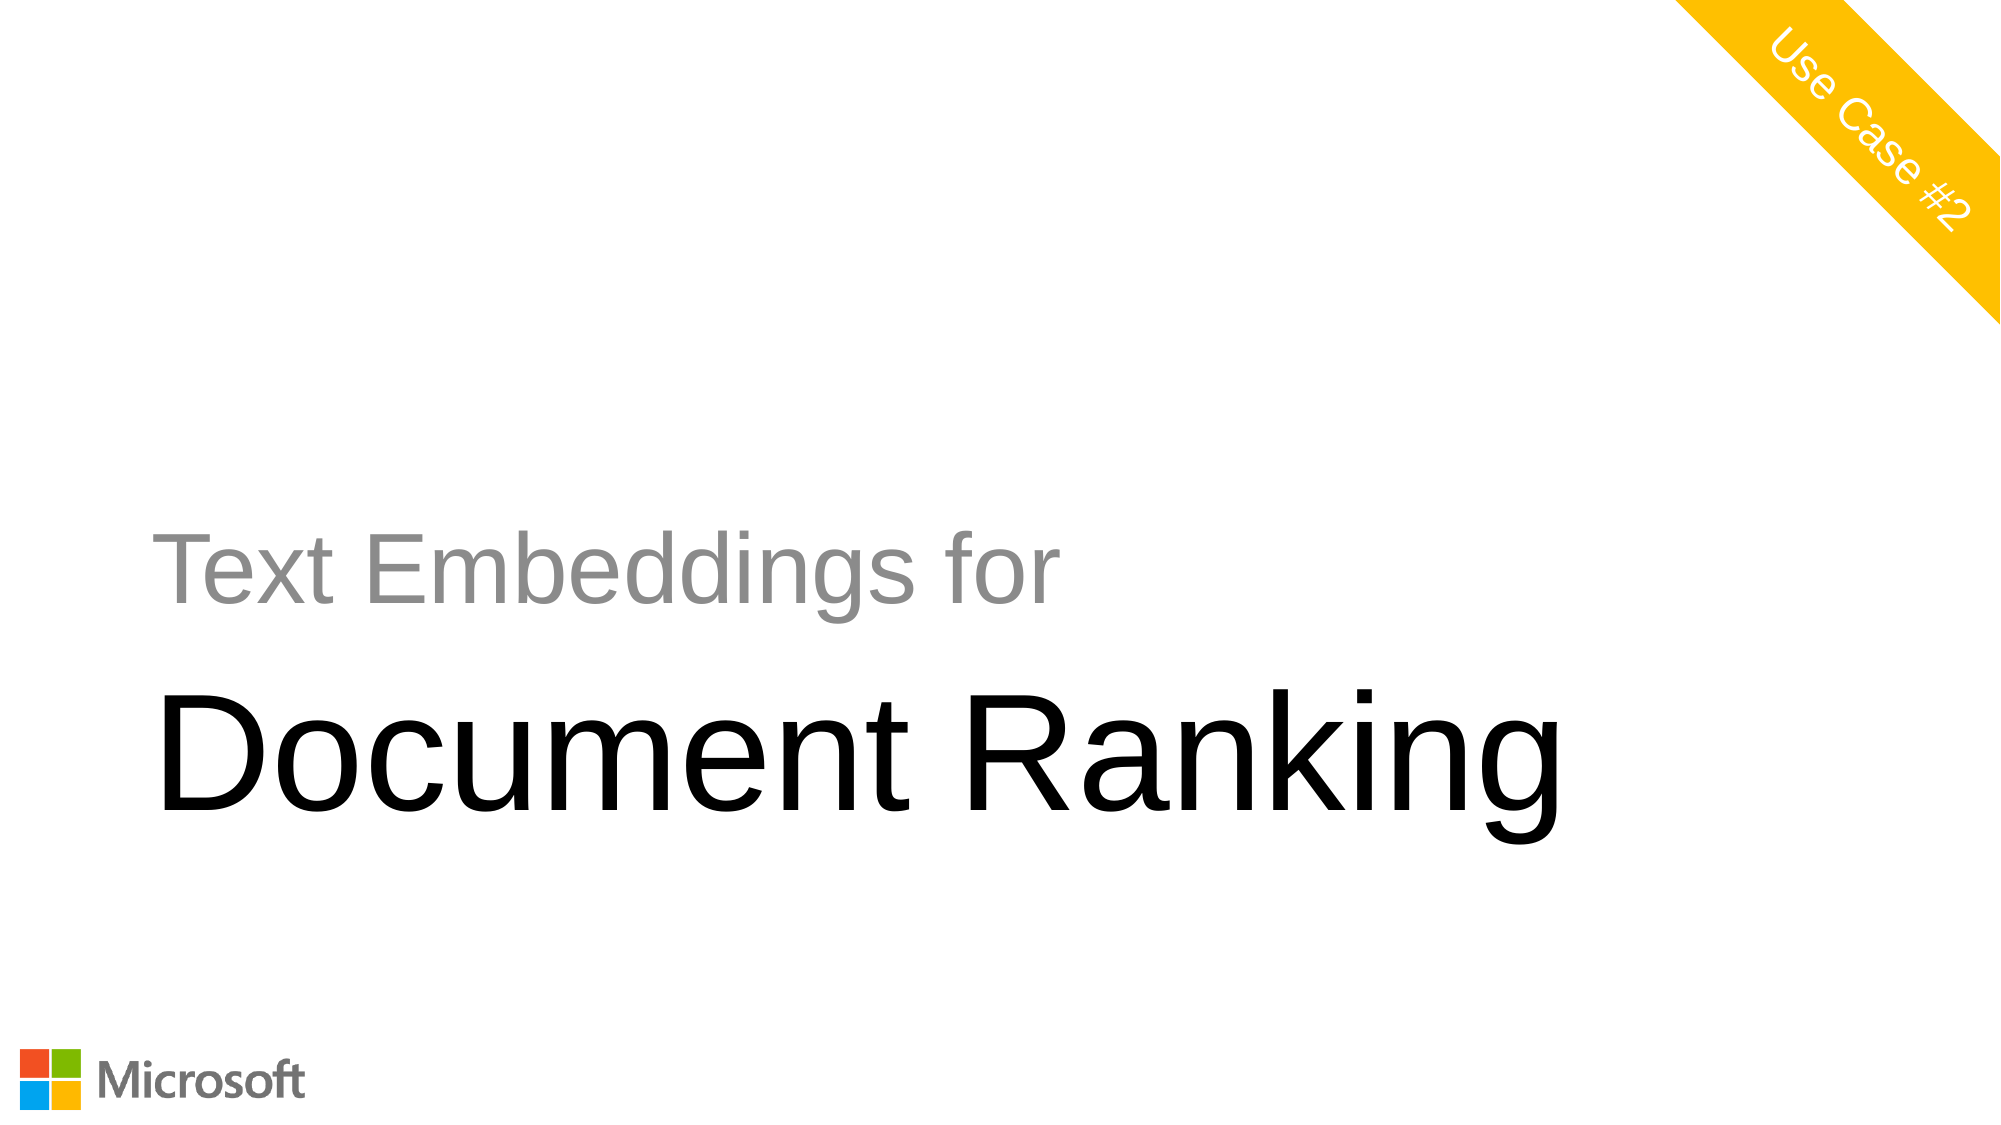

Use Case #2
Text Embeddings for
# Document Ranking